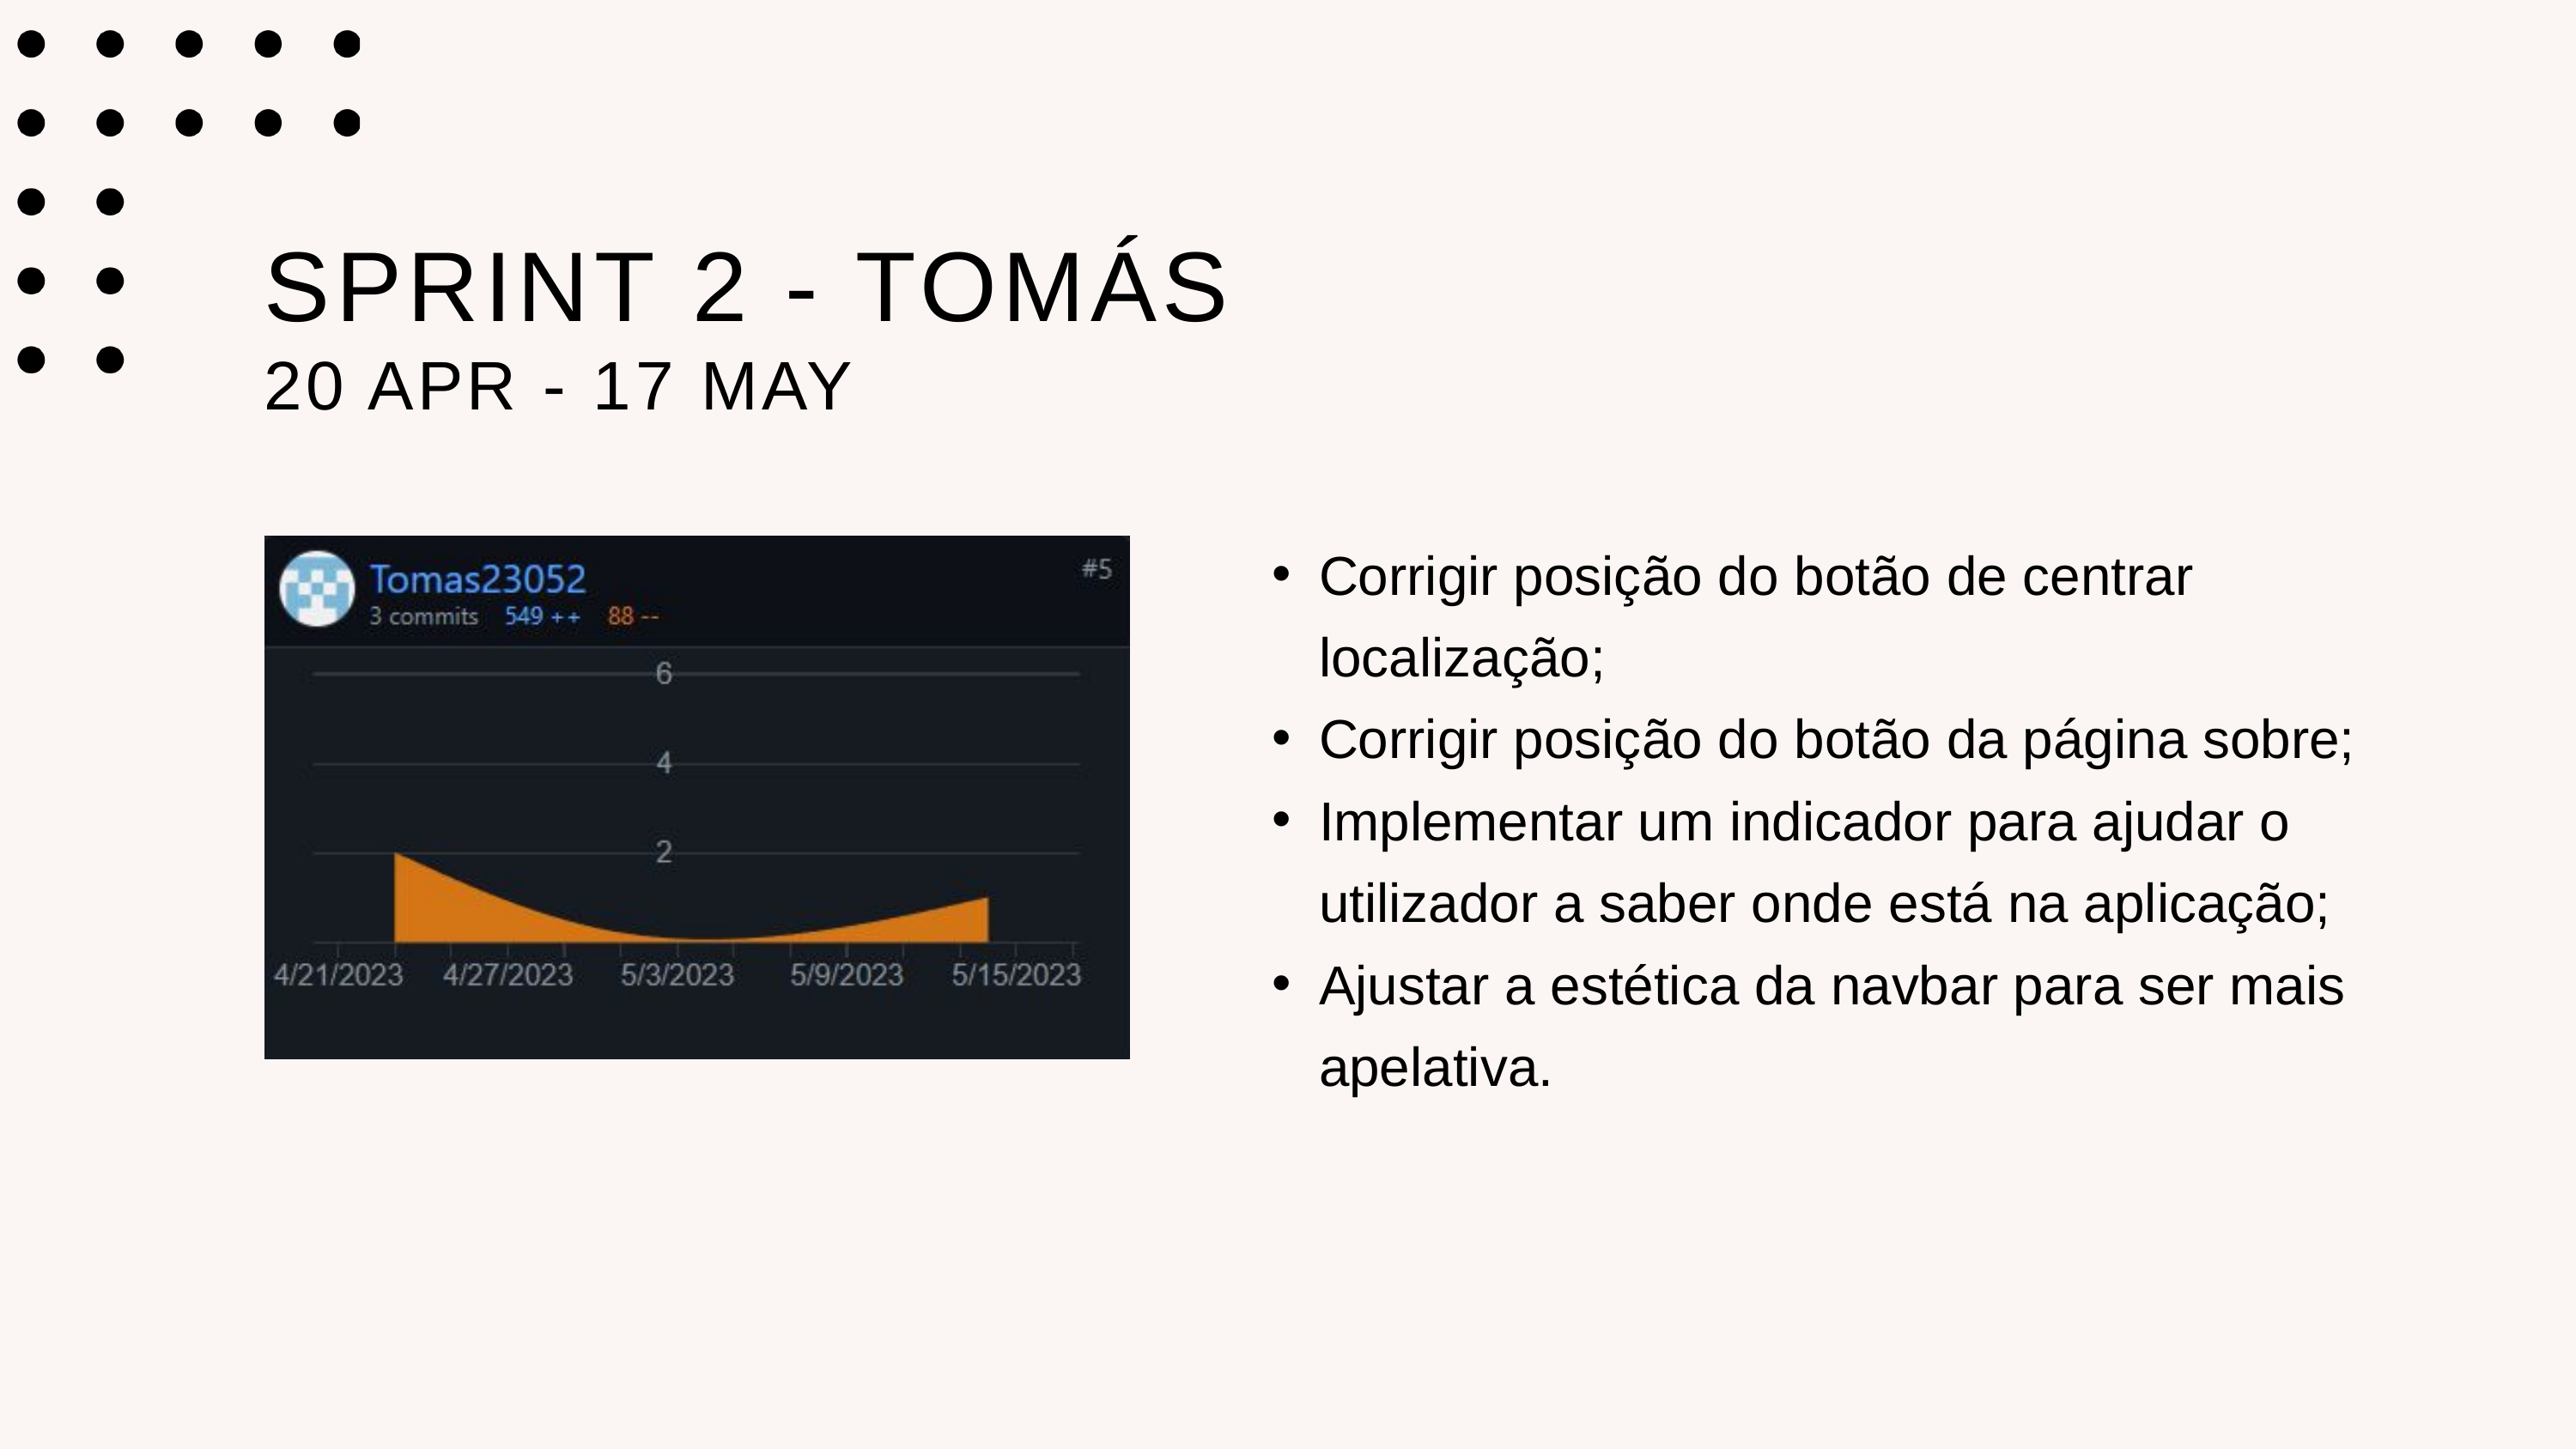

SPRINT 2 - TOMÁS
20 APR - 17 MAY
Corrigir posição do botão de centrar localização;
Corrigir posição do botão da página sobre;
Implementar um indicador para ajudar o utilizador a saber onde está na aplicação;
Ajustar a estética da navbar para ser mais apelativa.